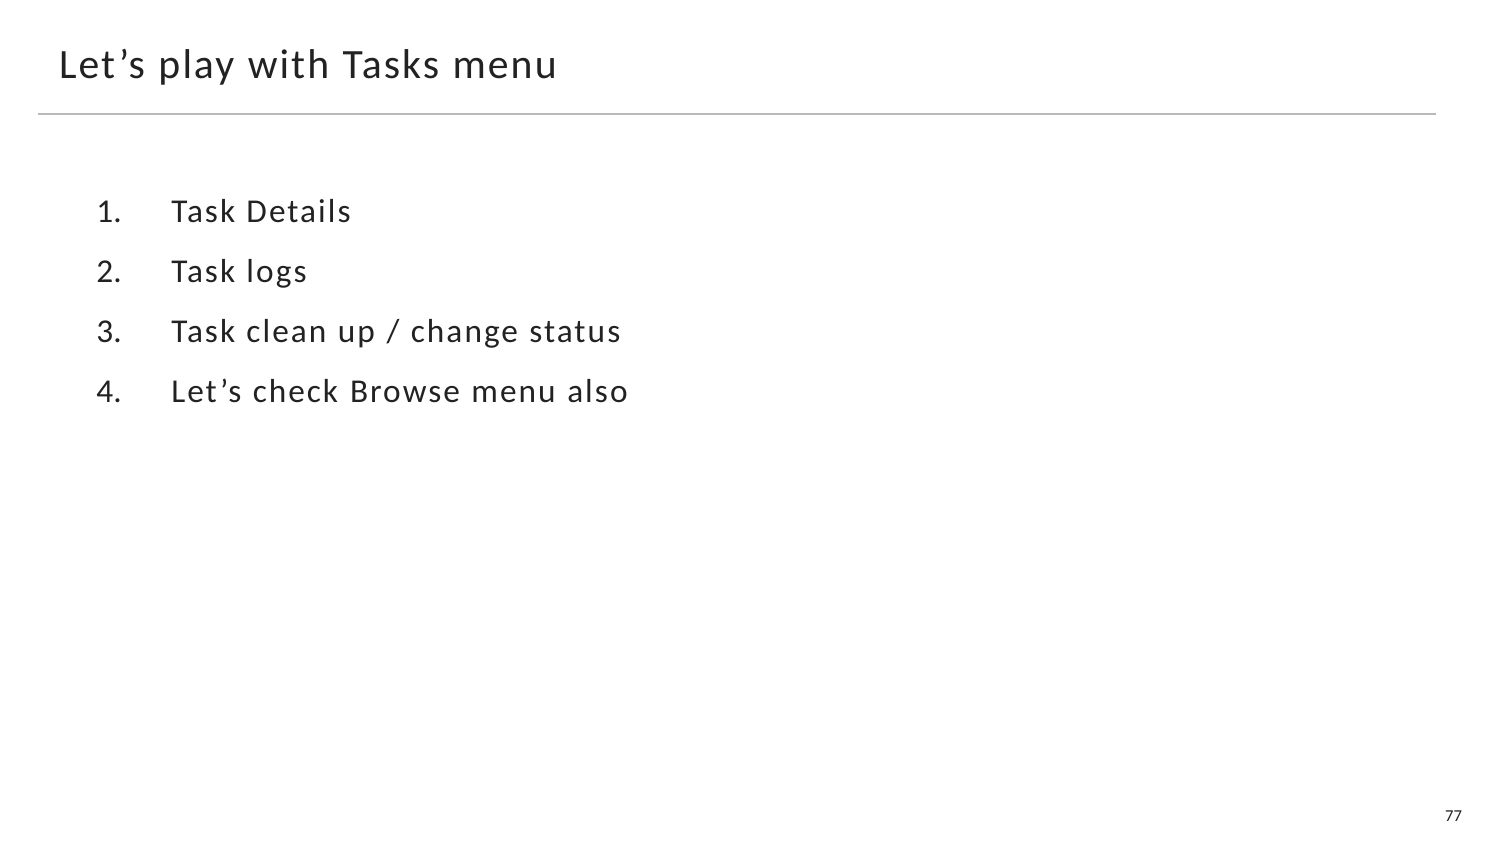

# Let’s play with Tasks menu

Task Details
Task logs
Task clean up / change status
Let’s check Browse menu also

77